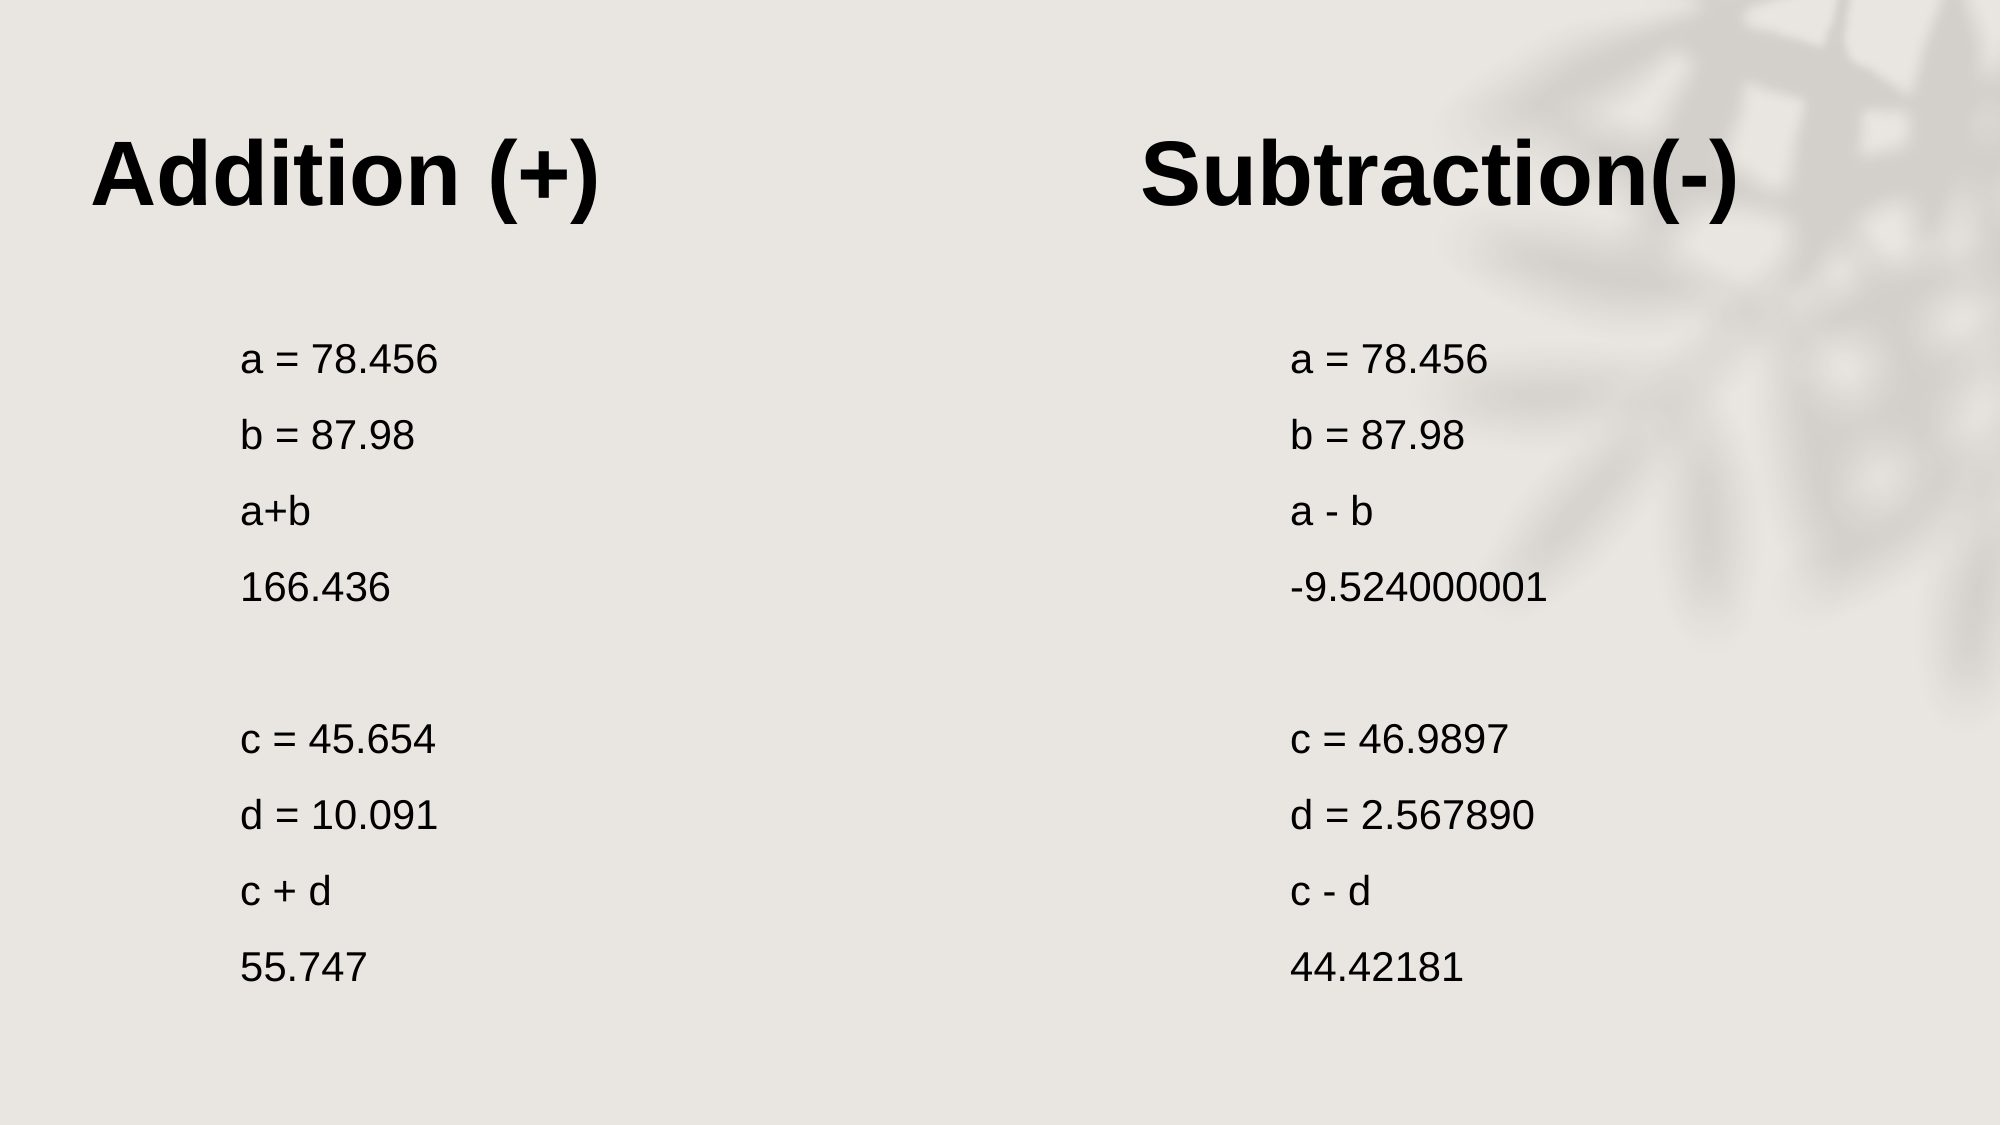

# Addition (+)				Subtraction(-)
	a = 78.456						a = 78.456
	b = 87.98						b = 87.98
	a+b							a - b
	166.436						-9.524000001

	c = 45.654						c = 46.9897
	d = 10.091						d = 2.567890
	c + d							c - d
	55.747							44.42181